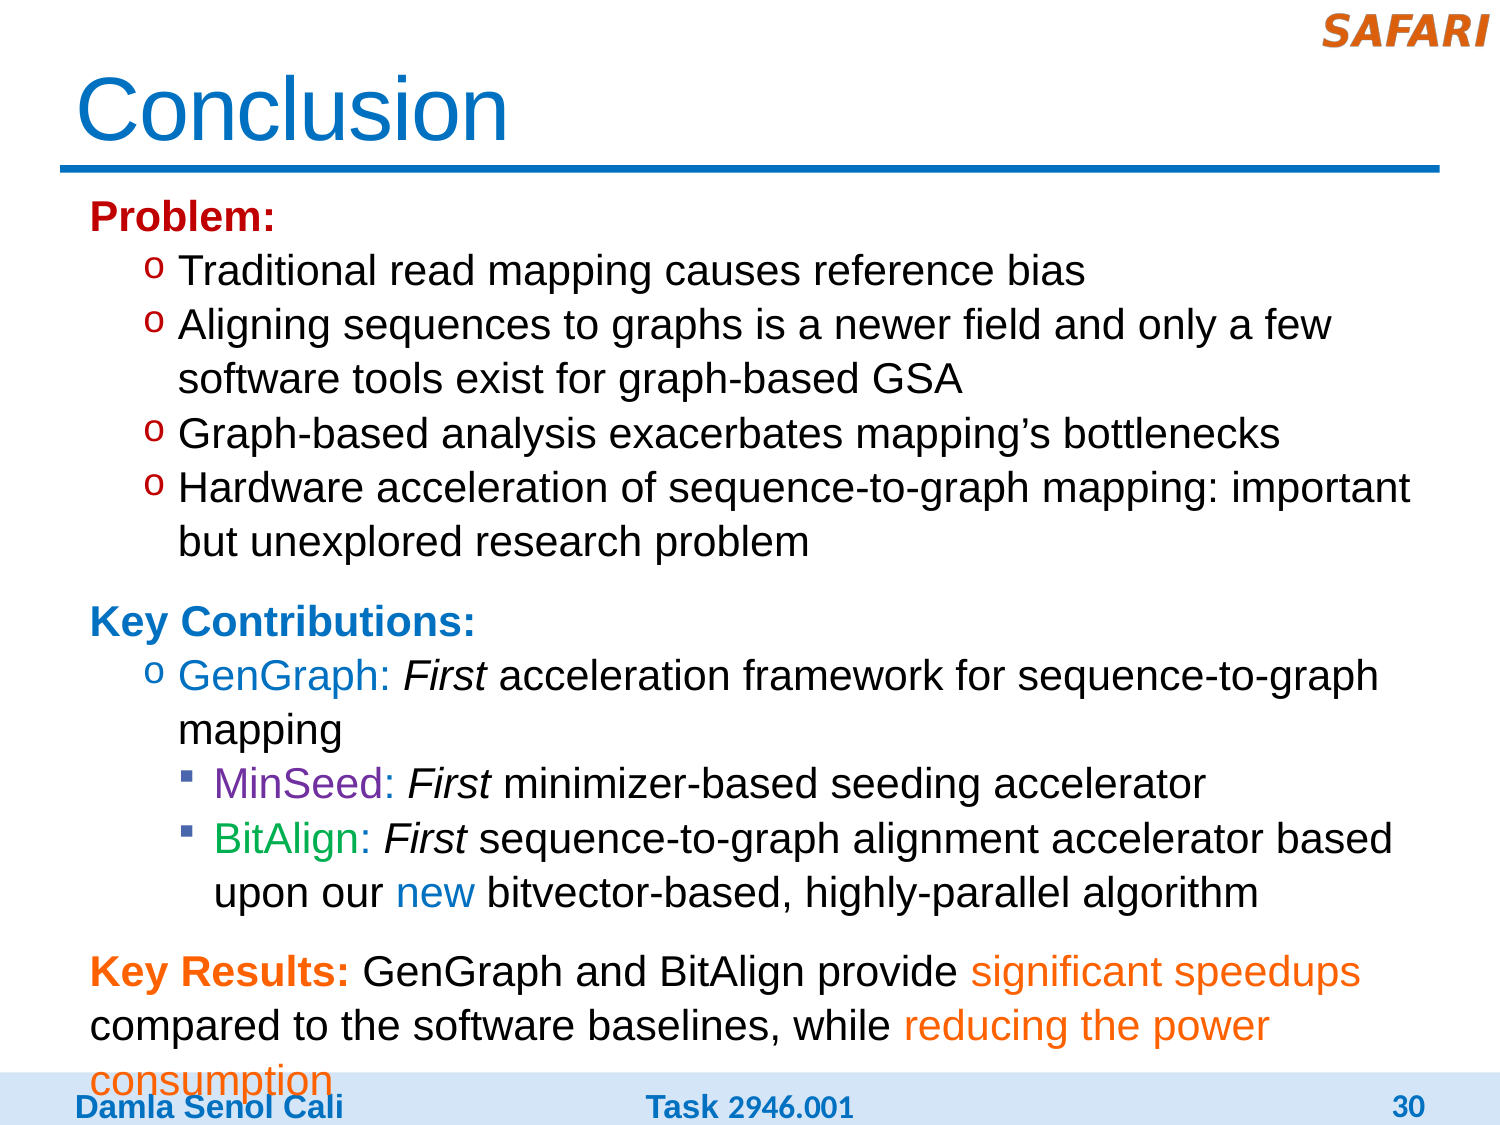

# Conclusion
Problem:
Traditional read mapping causes reference bias
Aligning sequences to graphs is a newer field and only a few software tools exist for graph-based GSA
Graph-based analysis exacerbates mapping’s bottlenecks
Hardware acceleration of sequence-to-graph mapping: important but unexplored research problem
Key Contributions:
GenGraph: First acceleration framework for sequence-to-graph mapping
MinSeed: First minimizer-based seeding accelerator
BitAlign: First sequence-to-graph alignment accelerator based upon our new bitvector-based, highly-parallel algorithm
Key Results: GenGraph and BitAlign provide significant speedups compared to the software baselines, while reducing the power consumption
30